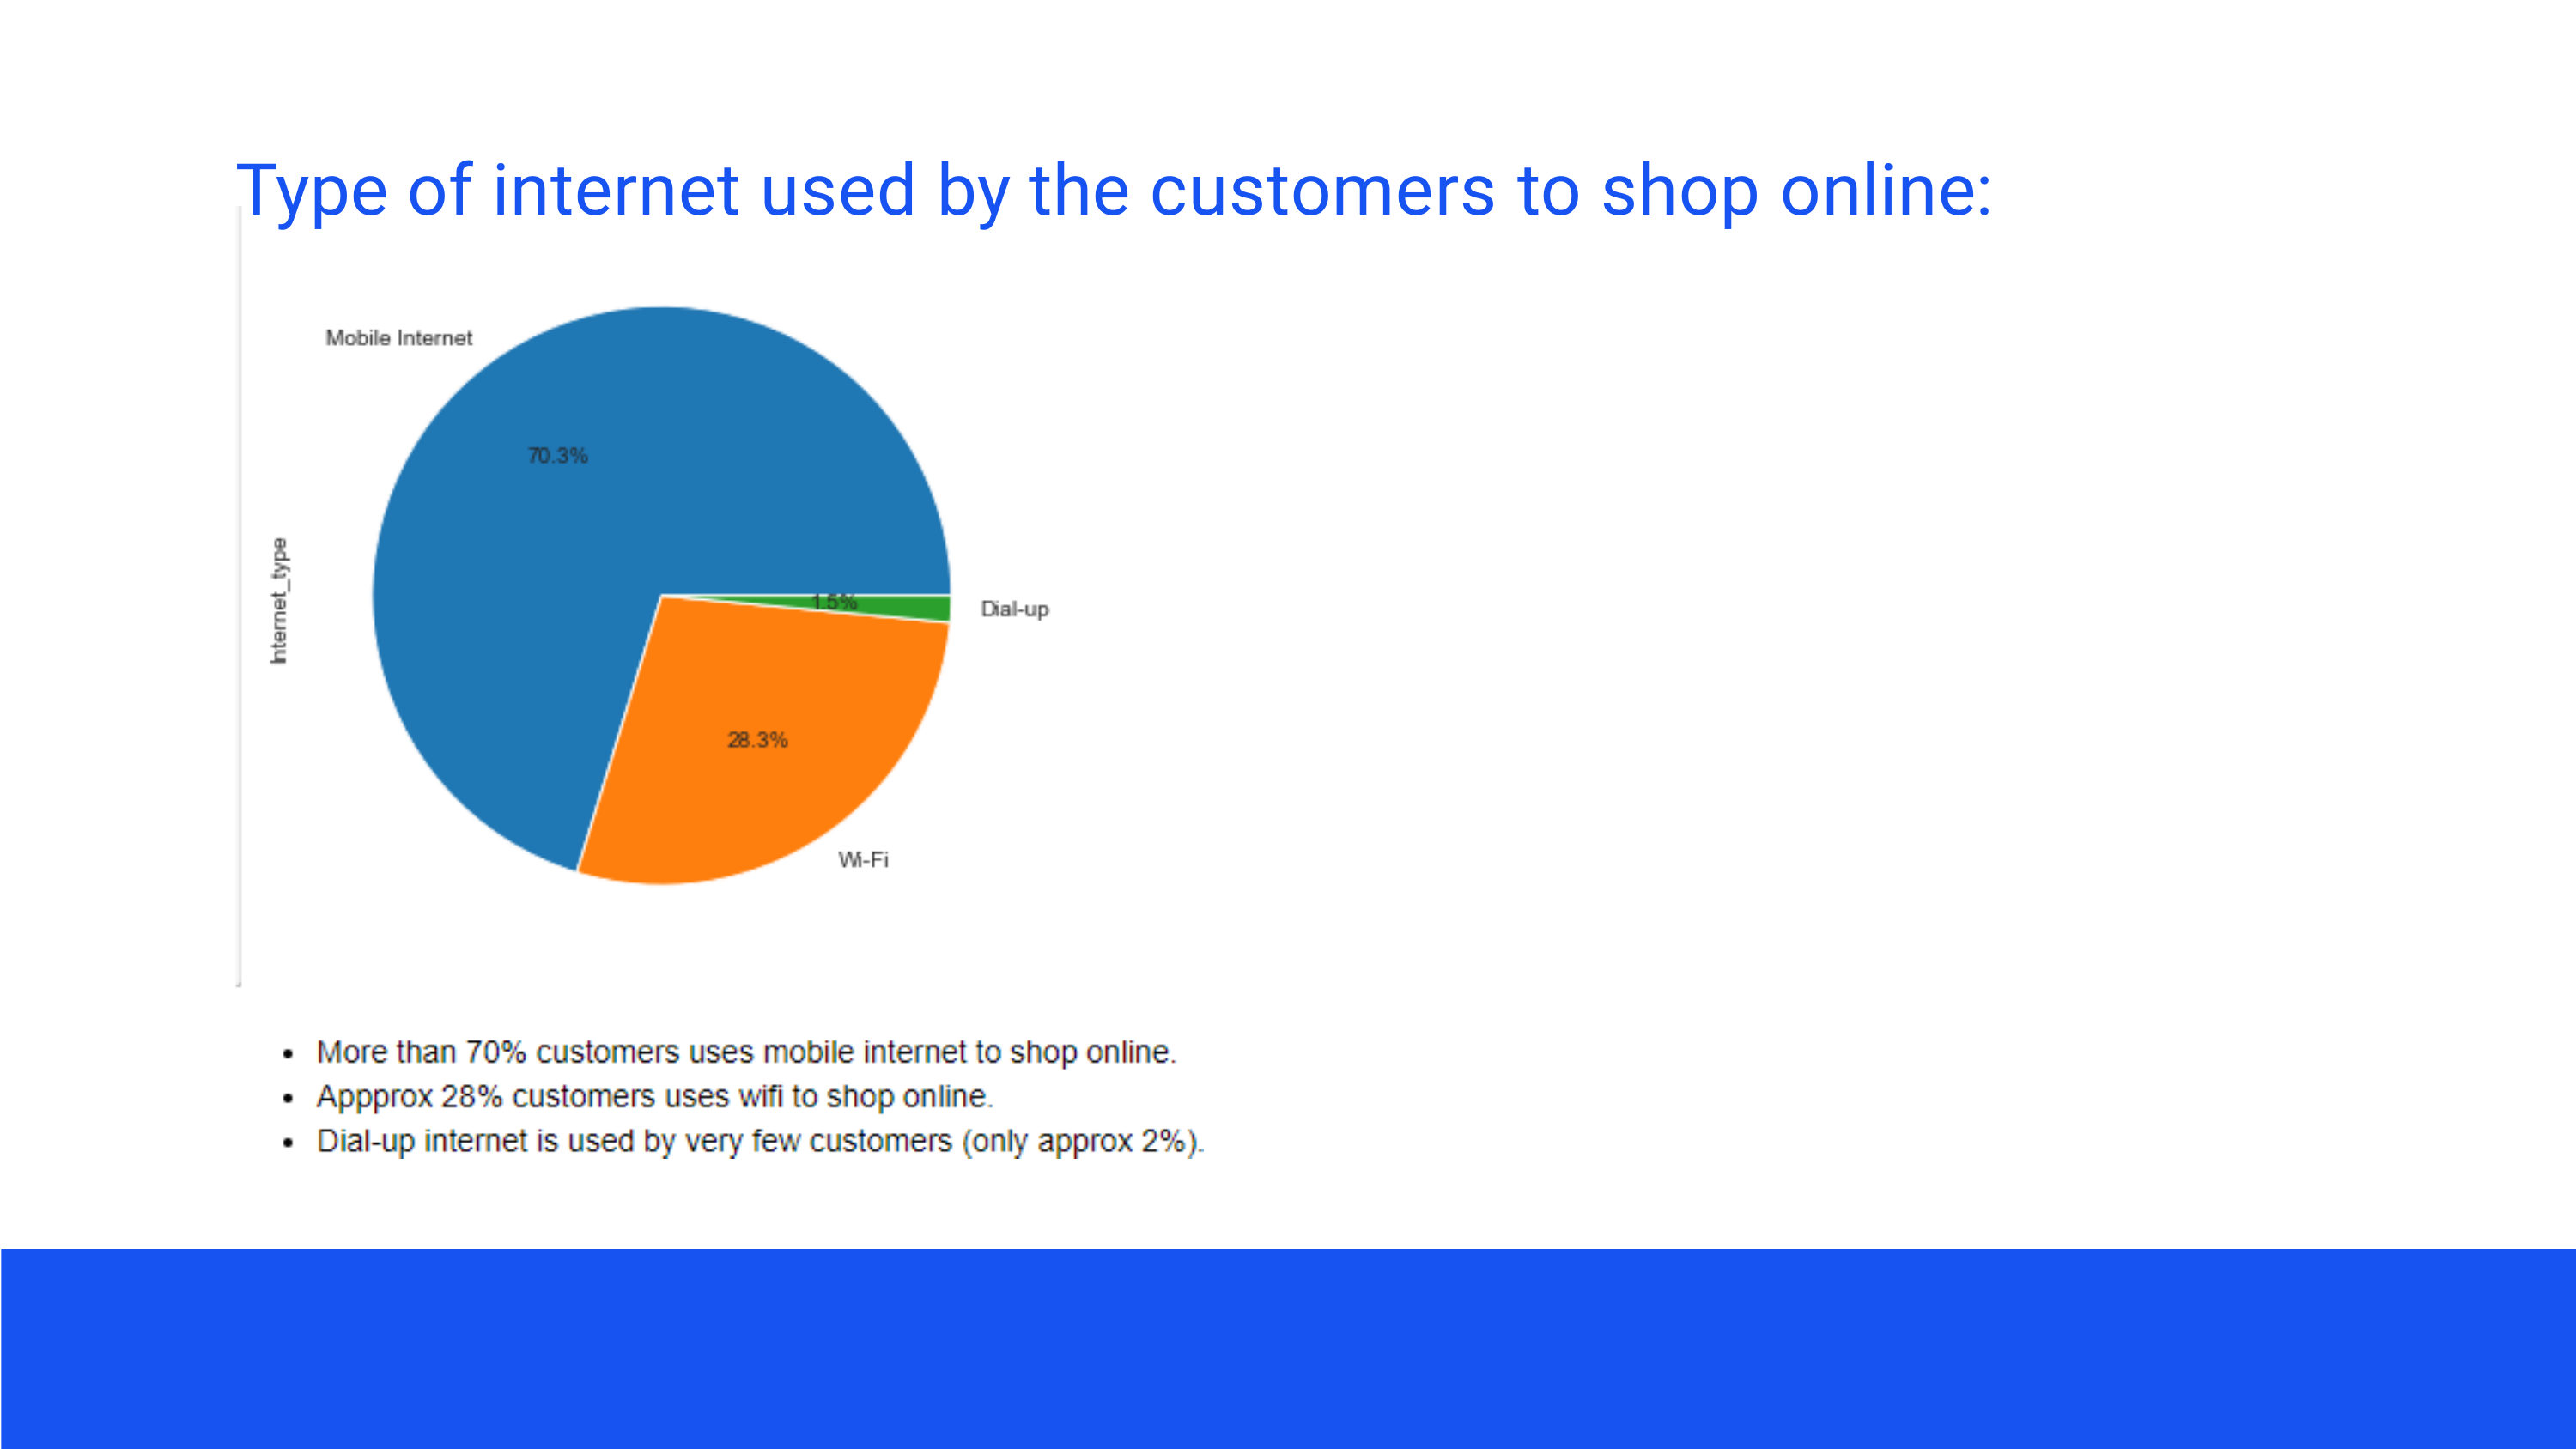

# Type of internet used by the customers to shop online: